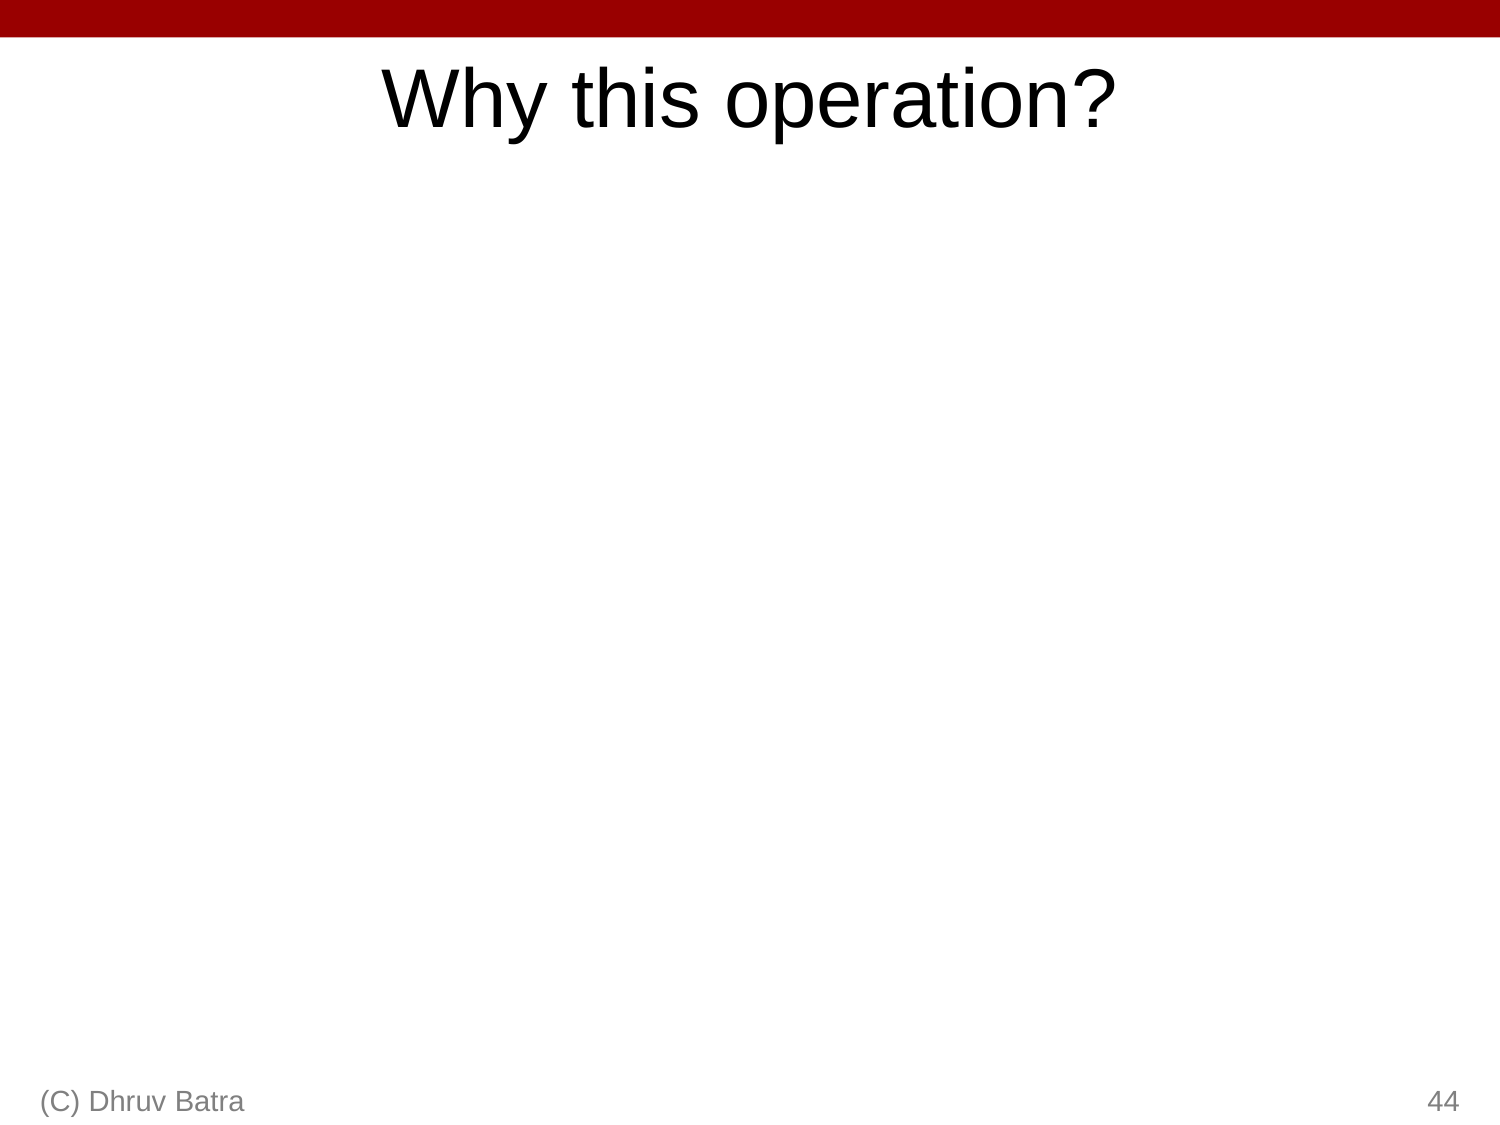

# Why this operation?

(C) Dhruv Batra
44